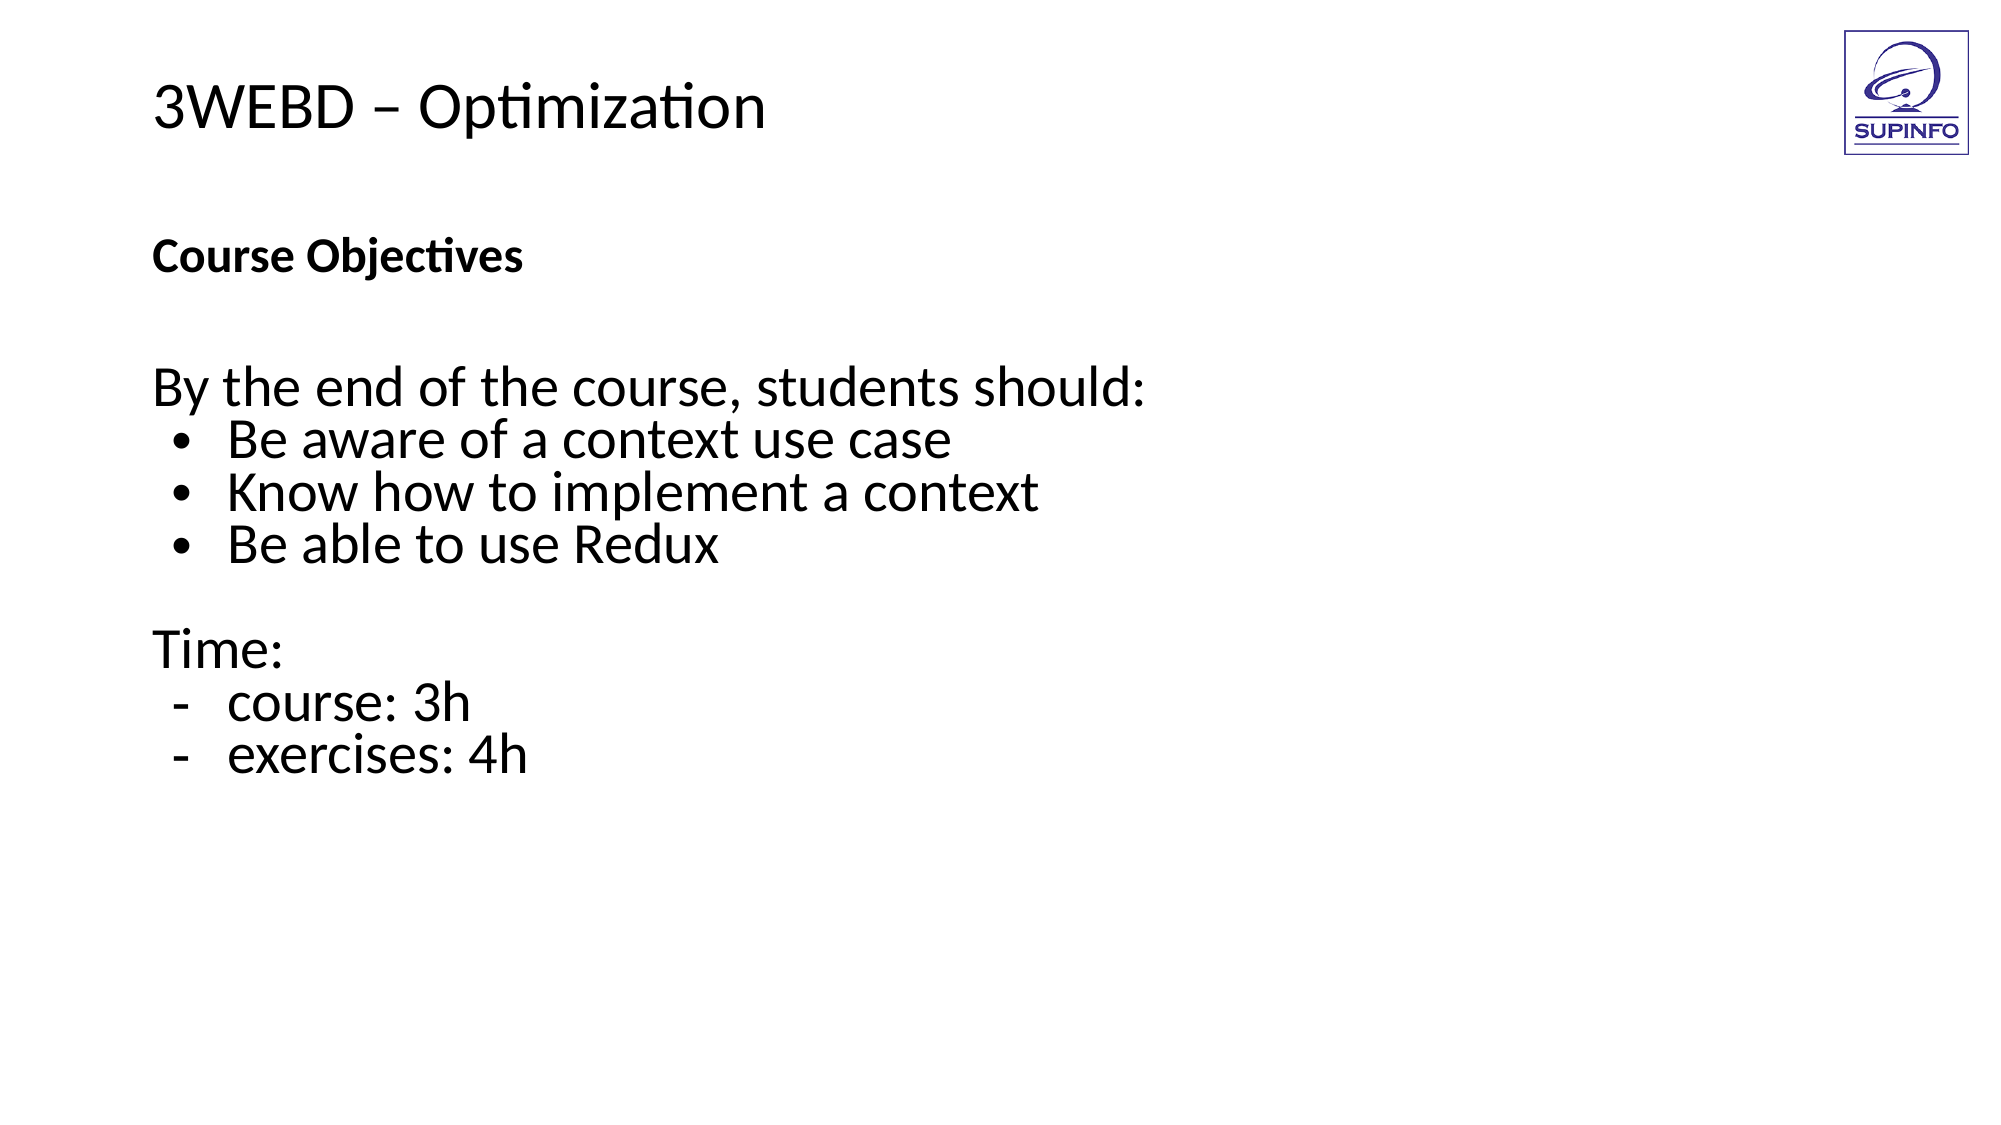

3WEBD – Optimization
Course Objectives
By the end of the course, students should:
Be aware of a context use case
Know how to implement a context
Be able to use Redux

Time:
course: 3h
exercises: 4h